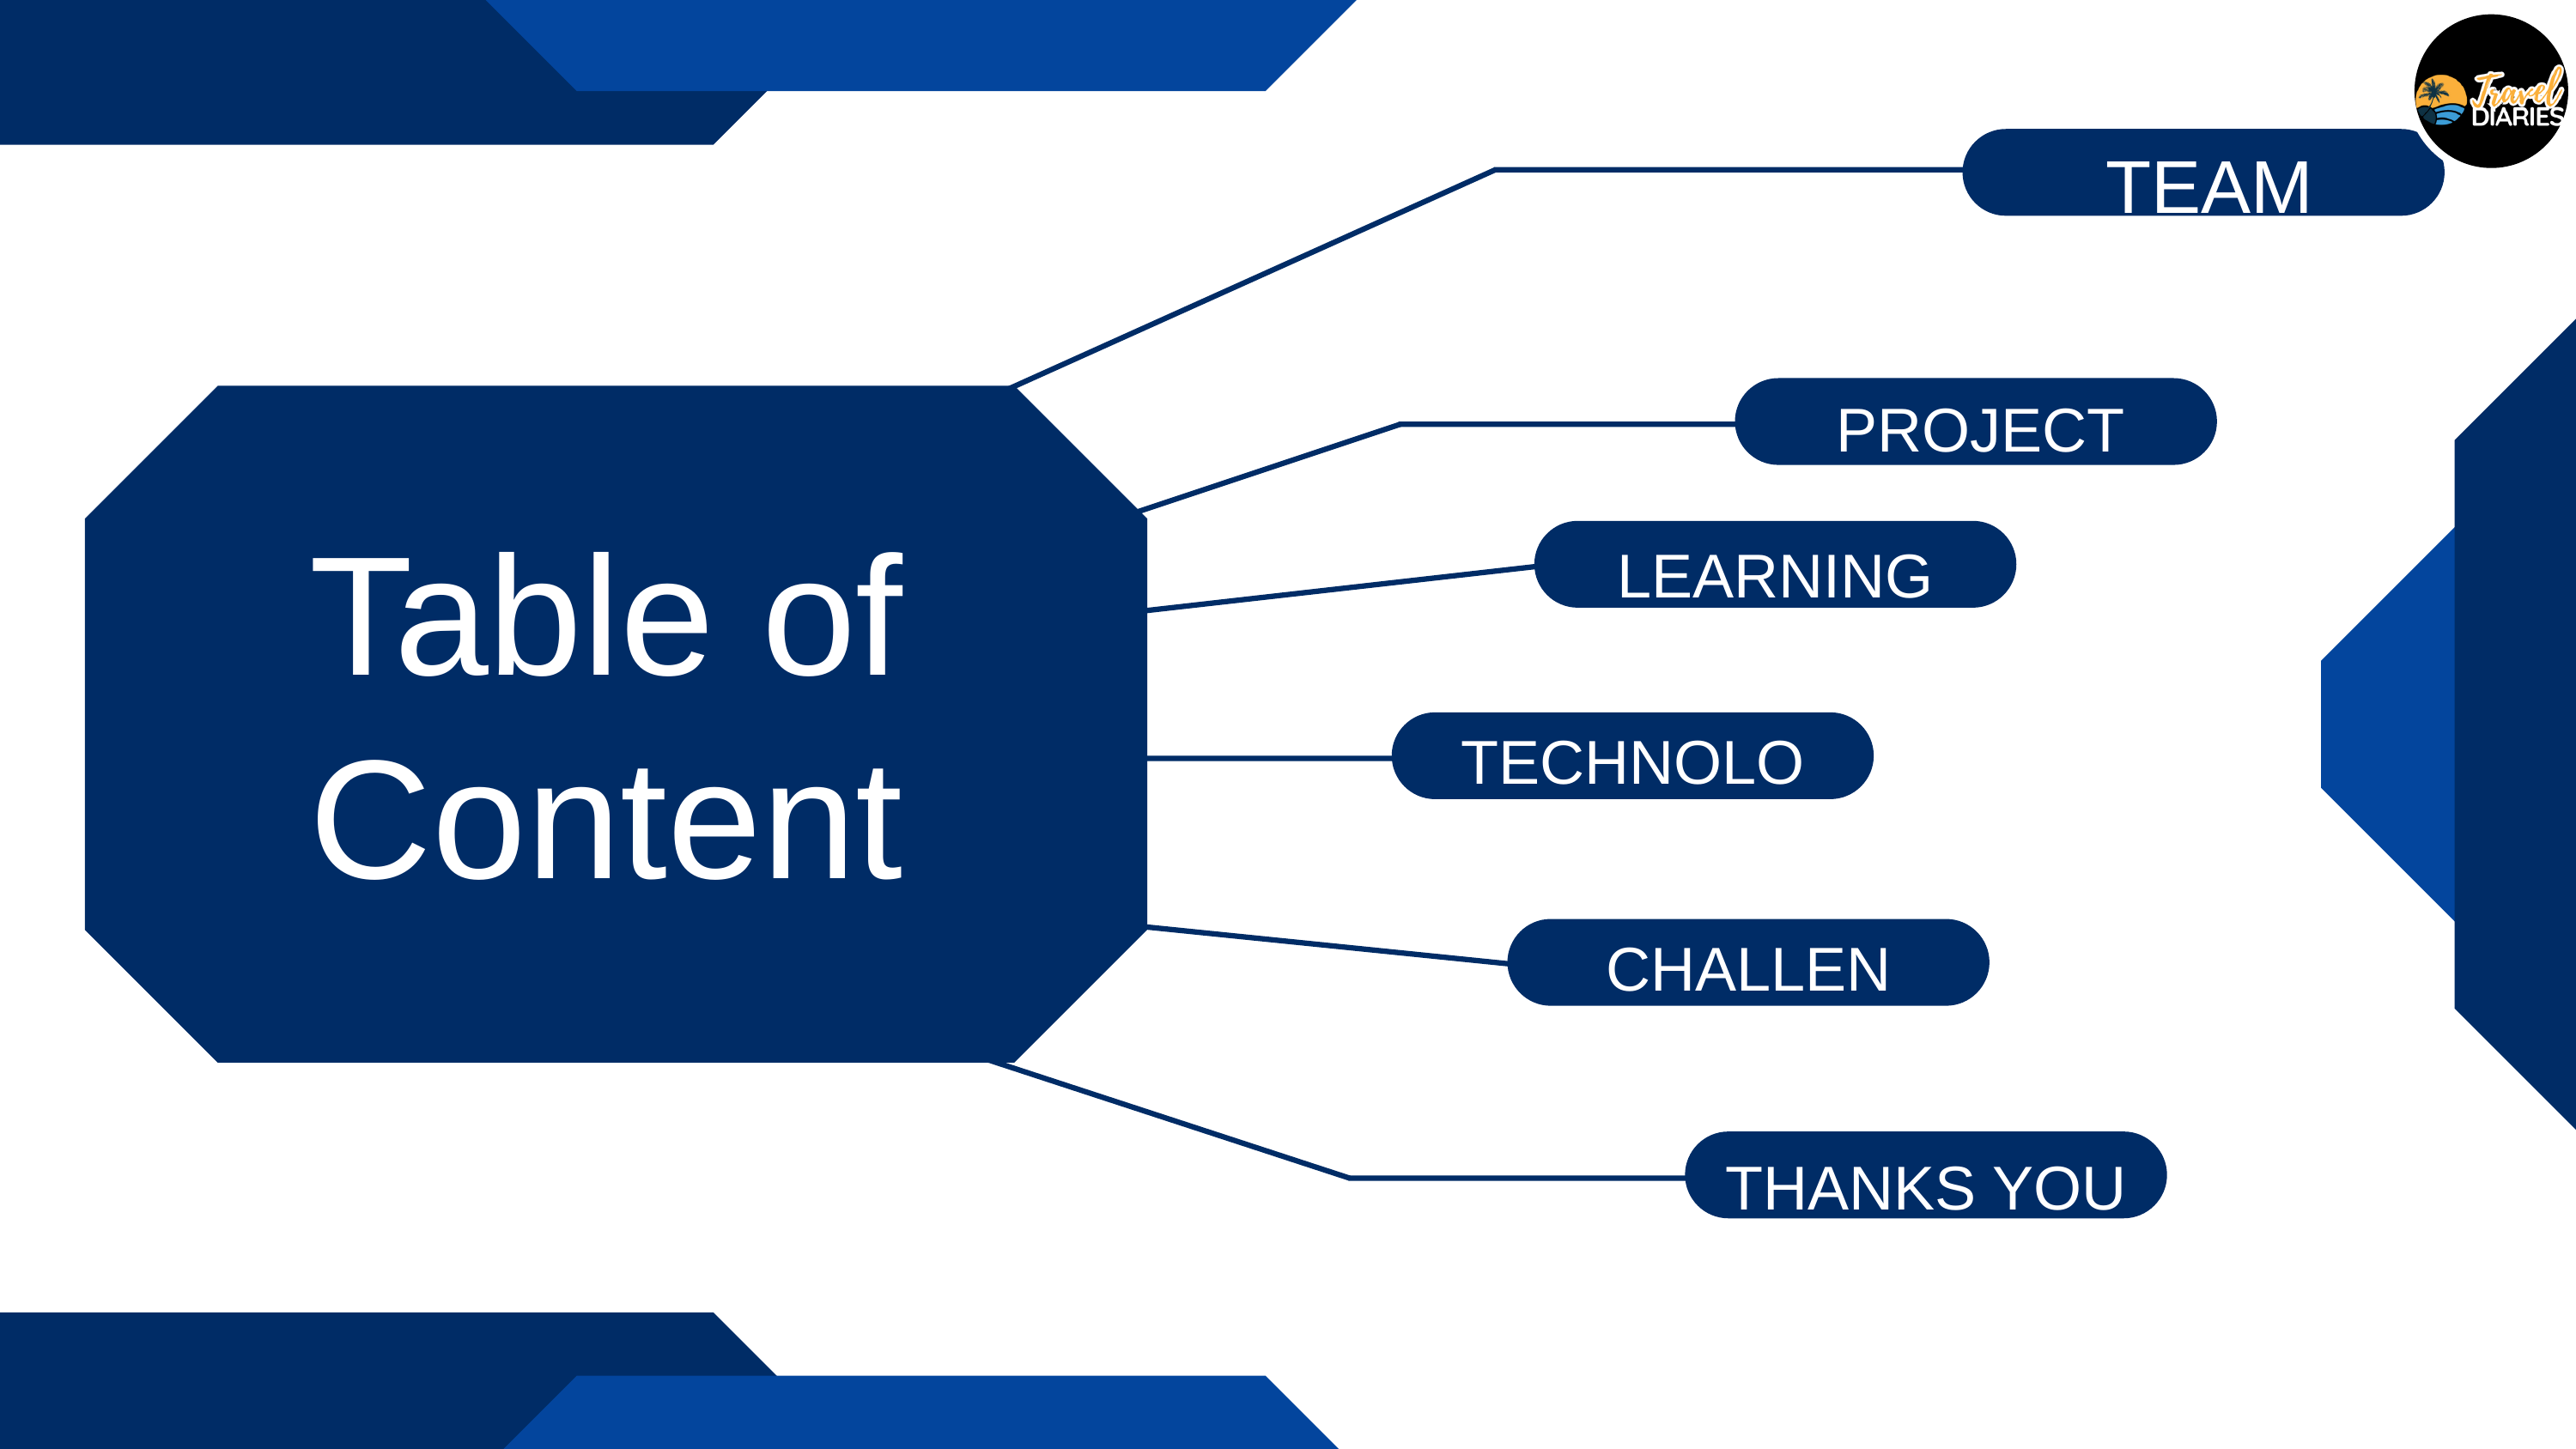

TEAM MEMBERS

PROJECT DESCRIPTION

Table of Content

LEARNING OBJECTIVES

TECHNOLOGIES USED

CHALLENGES

THANKS YOU